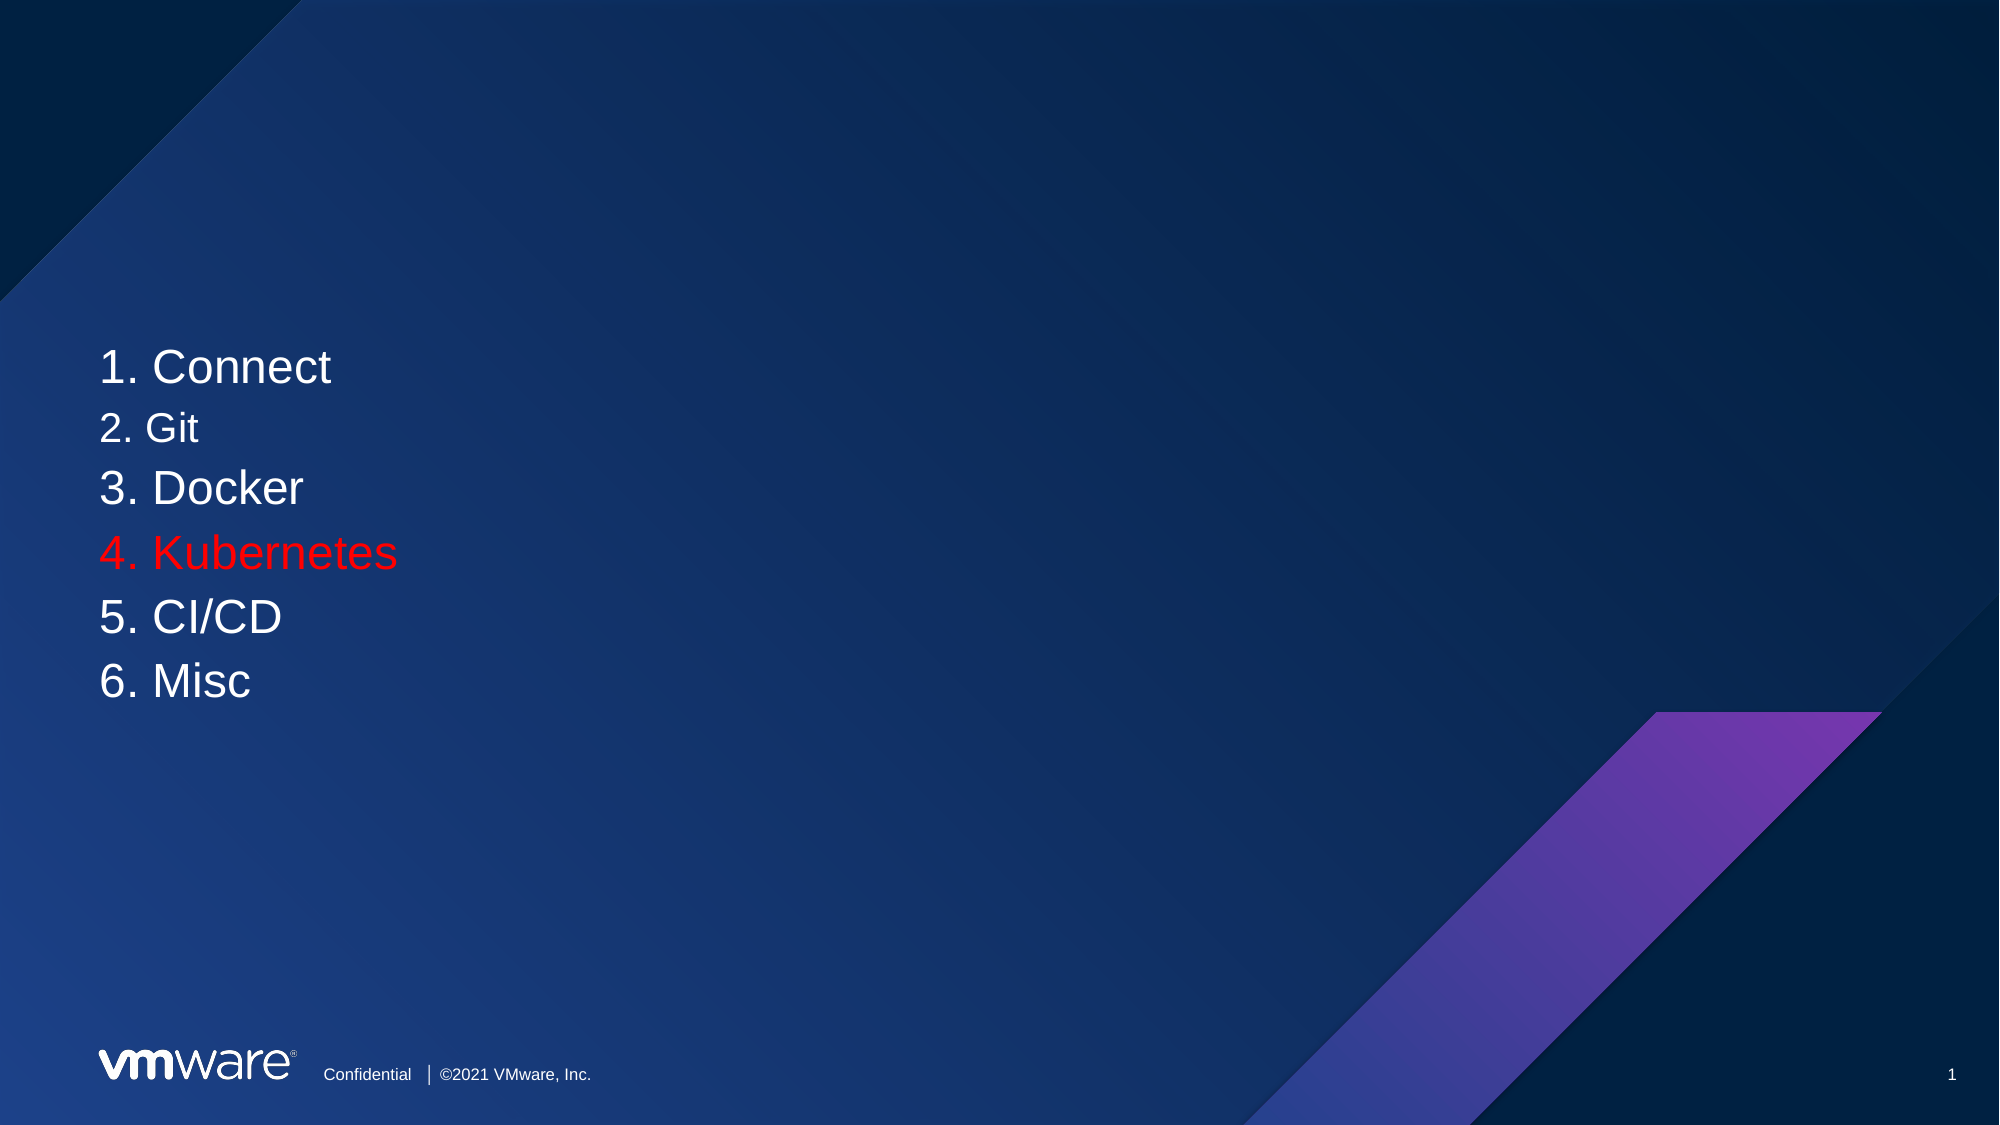

1. Connect
2. Git
3. Docker
4. Kubernetes
5. CI/CD
6. Misc